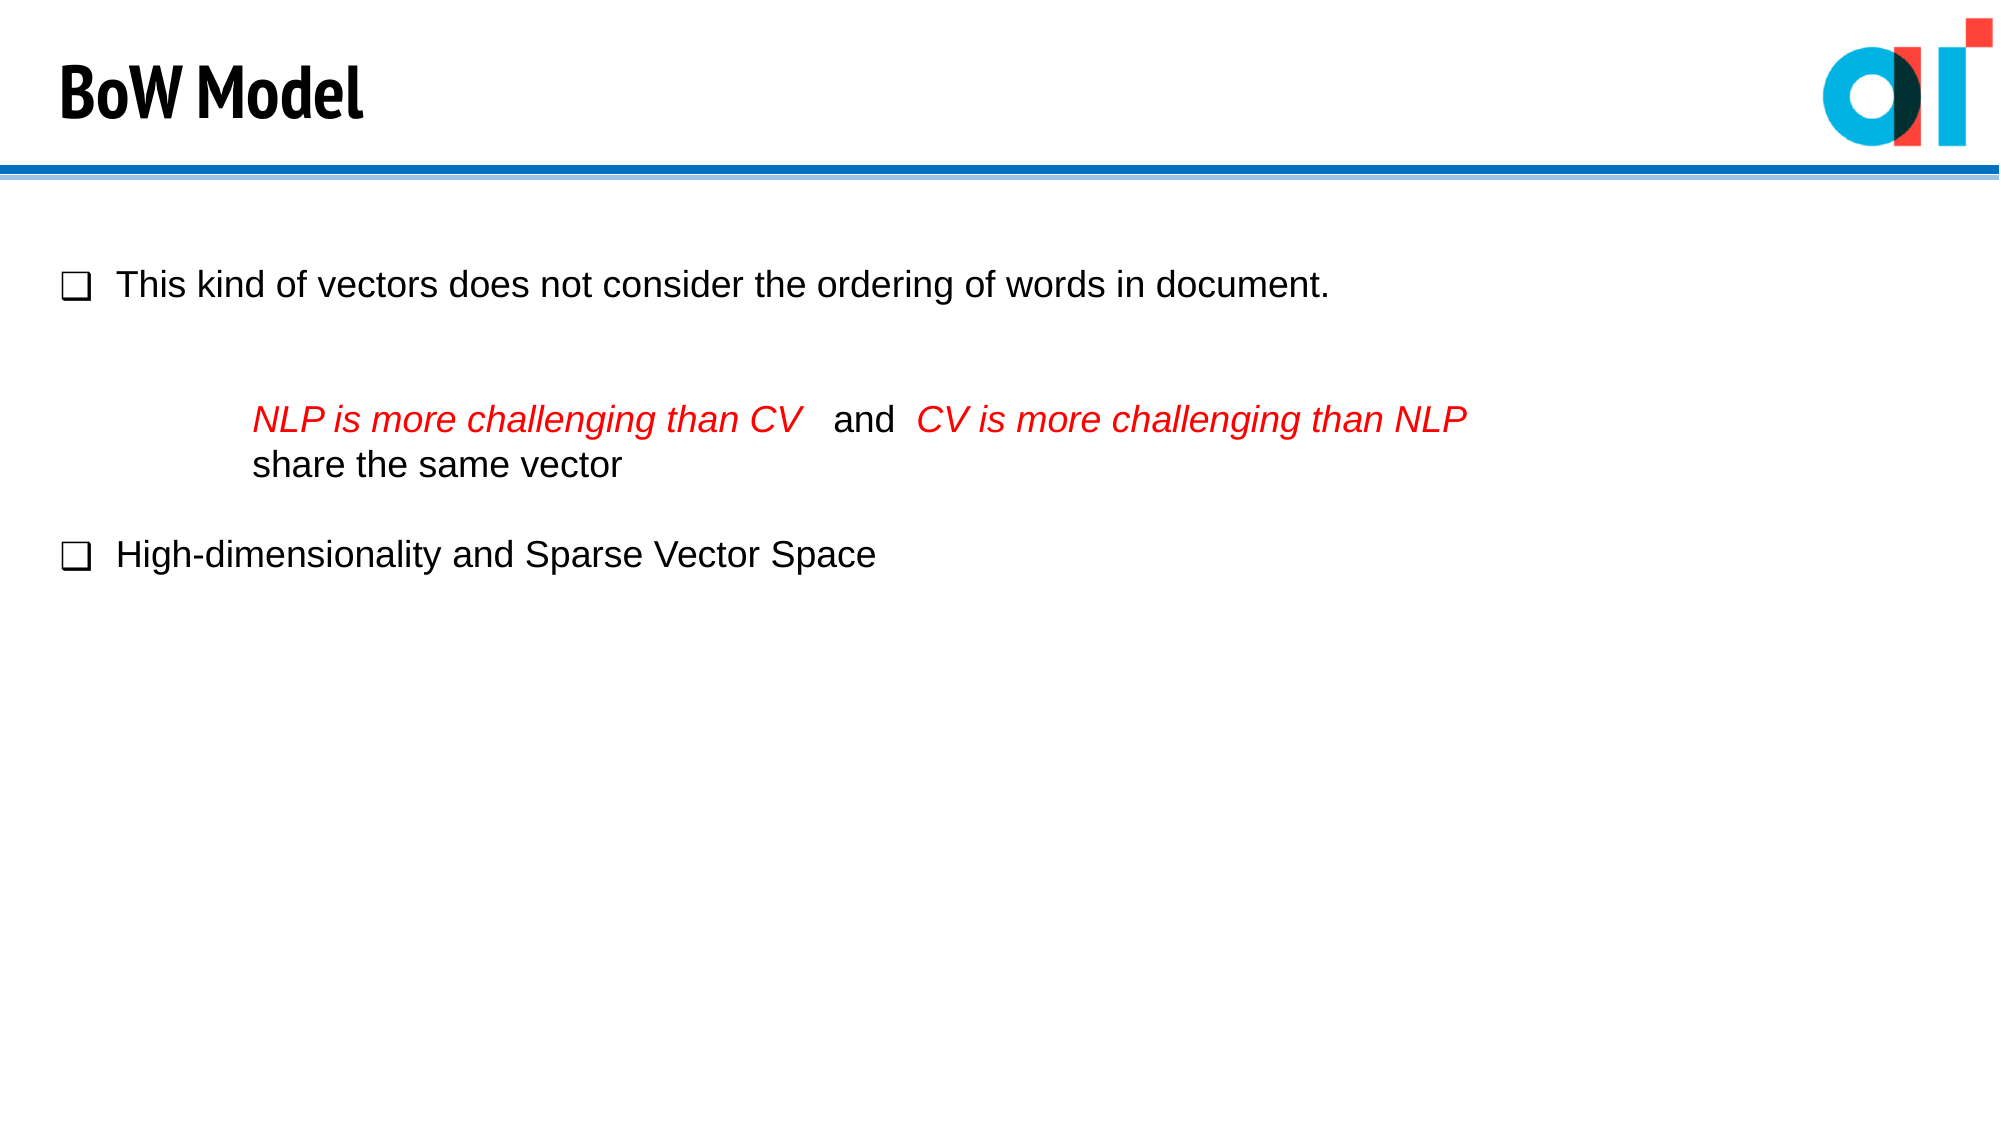

BoW Model
This kind of vectors does not consider the ordering of words in document.

             NLP is more challenging than CV   and  CV is more challenging than NLP
             share the same vector

High-dimensionality and Sparse Vector Space